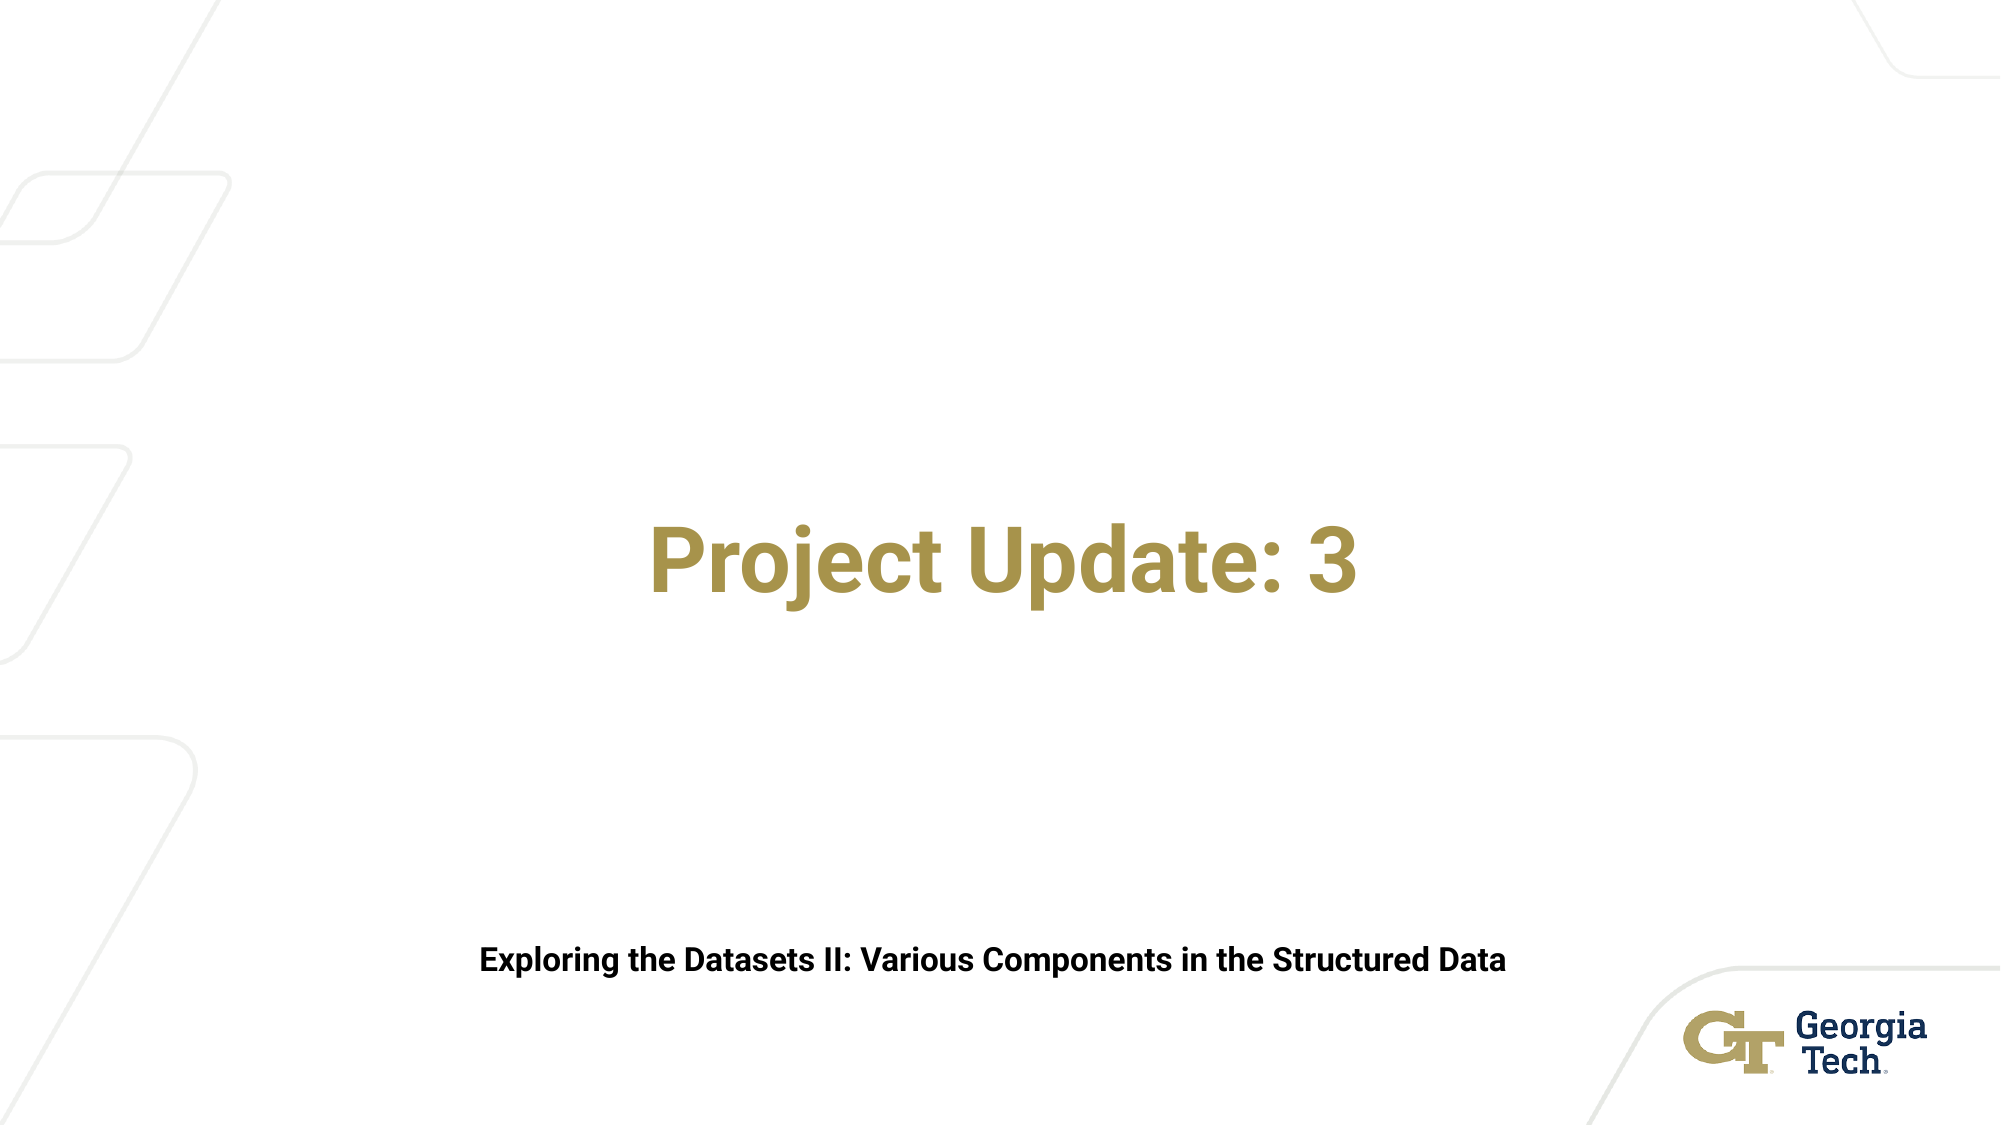

Project Update: 3
Exploring the Datasets II: Various Components in the Structured Data